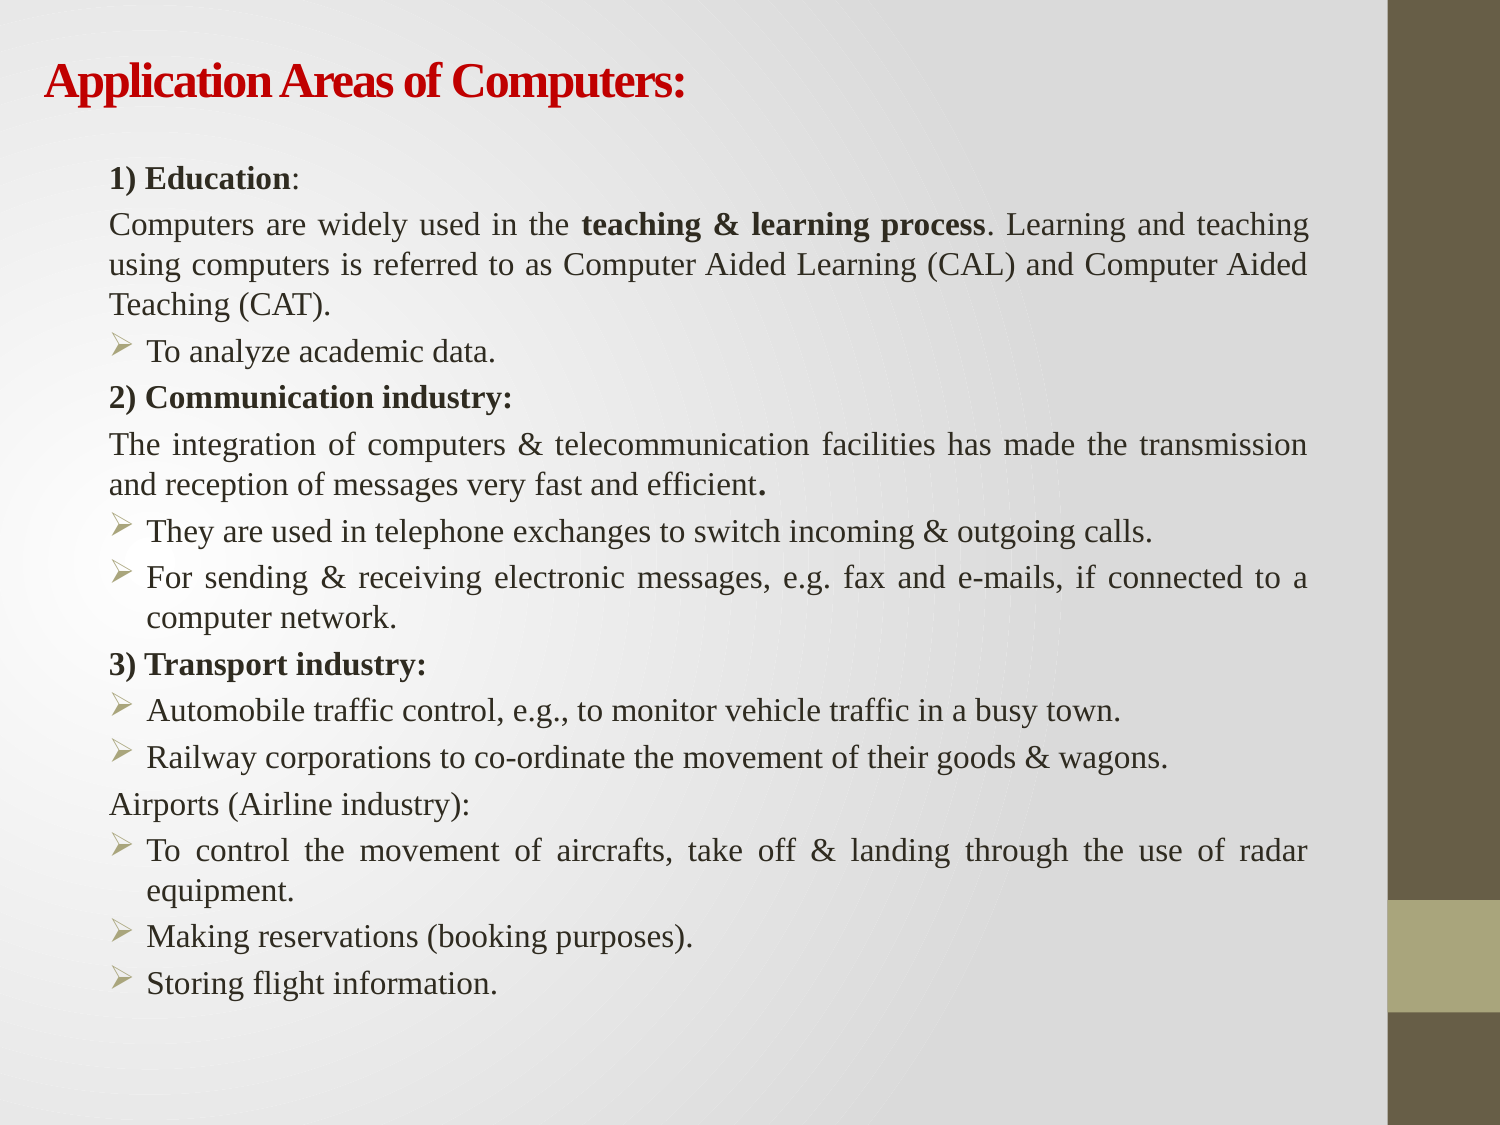

# Application Areas of Computers:
1) Education:
Computers are widely used in the teaching & learning process. Learning and teaching using computers is referred to as Computer Aided Learning (CAL) and Computer Aided Teaching (CAT).
To analyze academic data.
2) Communication industry:
The integration of computers & telecommunication facilities has made the transmission and reception of messages very fast and efficient.
They are used in telephone exchanges to switch incoming & outgoing calls.
For sending & receiving electronic messages, e.g. fax and e-mails, if connected to a computer network.
3) Transport industry:
Automobile traffic control, e.g., to monitor vehicle traffic in a busy town.
Railway corporations to co-ordinate the movement of their goods & wagons.
Airports (Airline industry):
To control the movement of aircrafts, take off & landing through the use of radar equipment.
Making reservations (booking purposes).
Storing flight information.